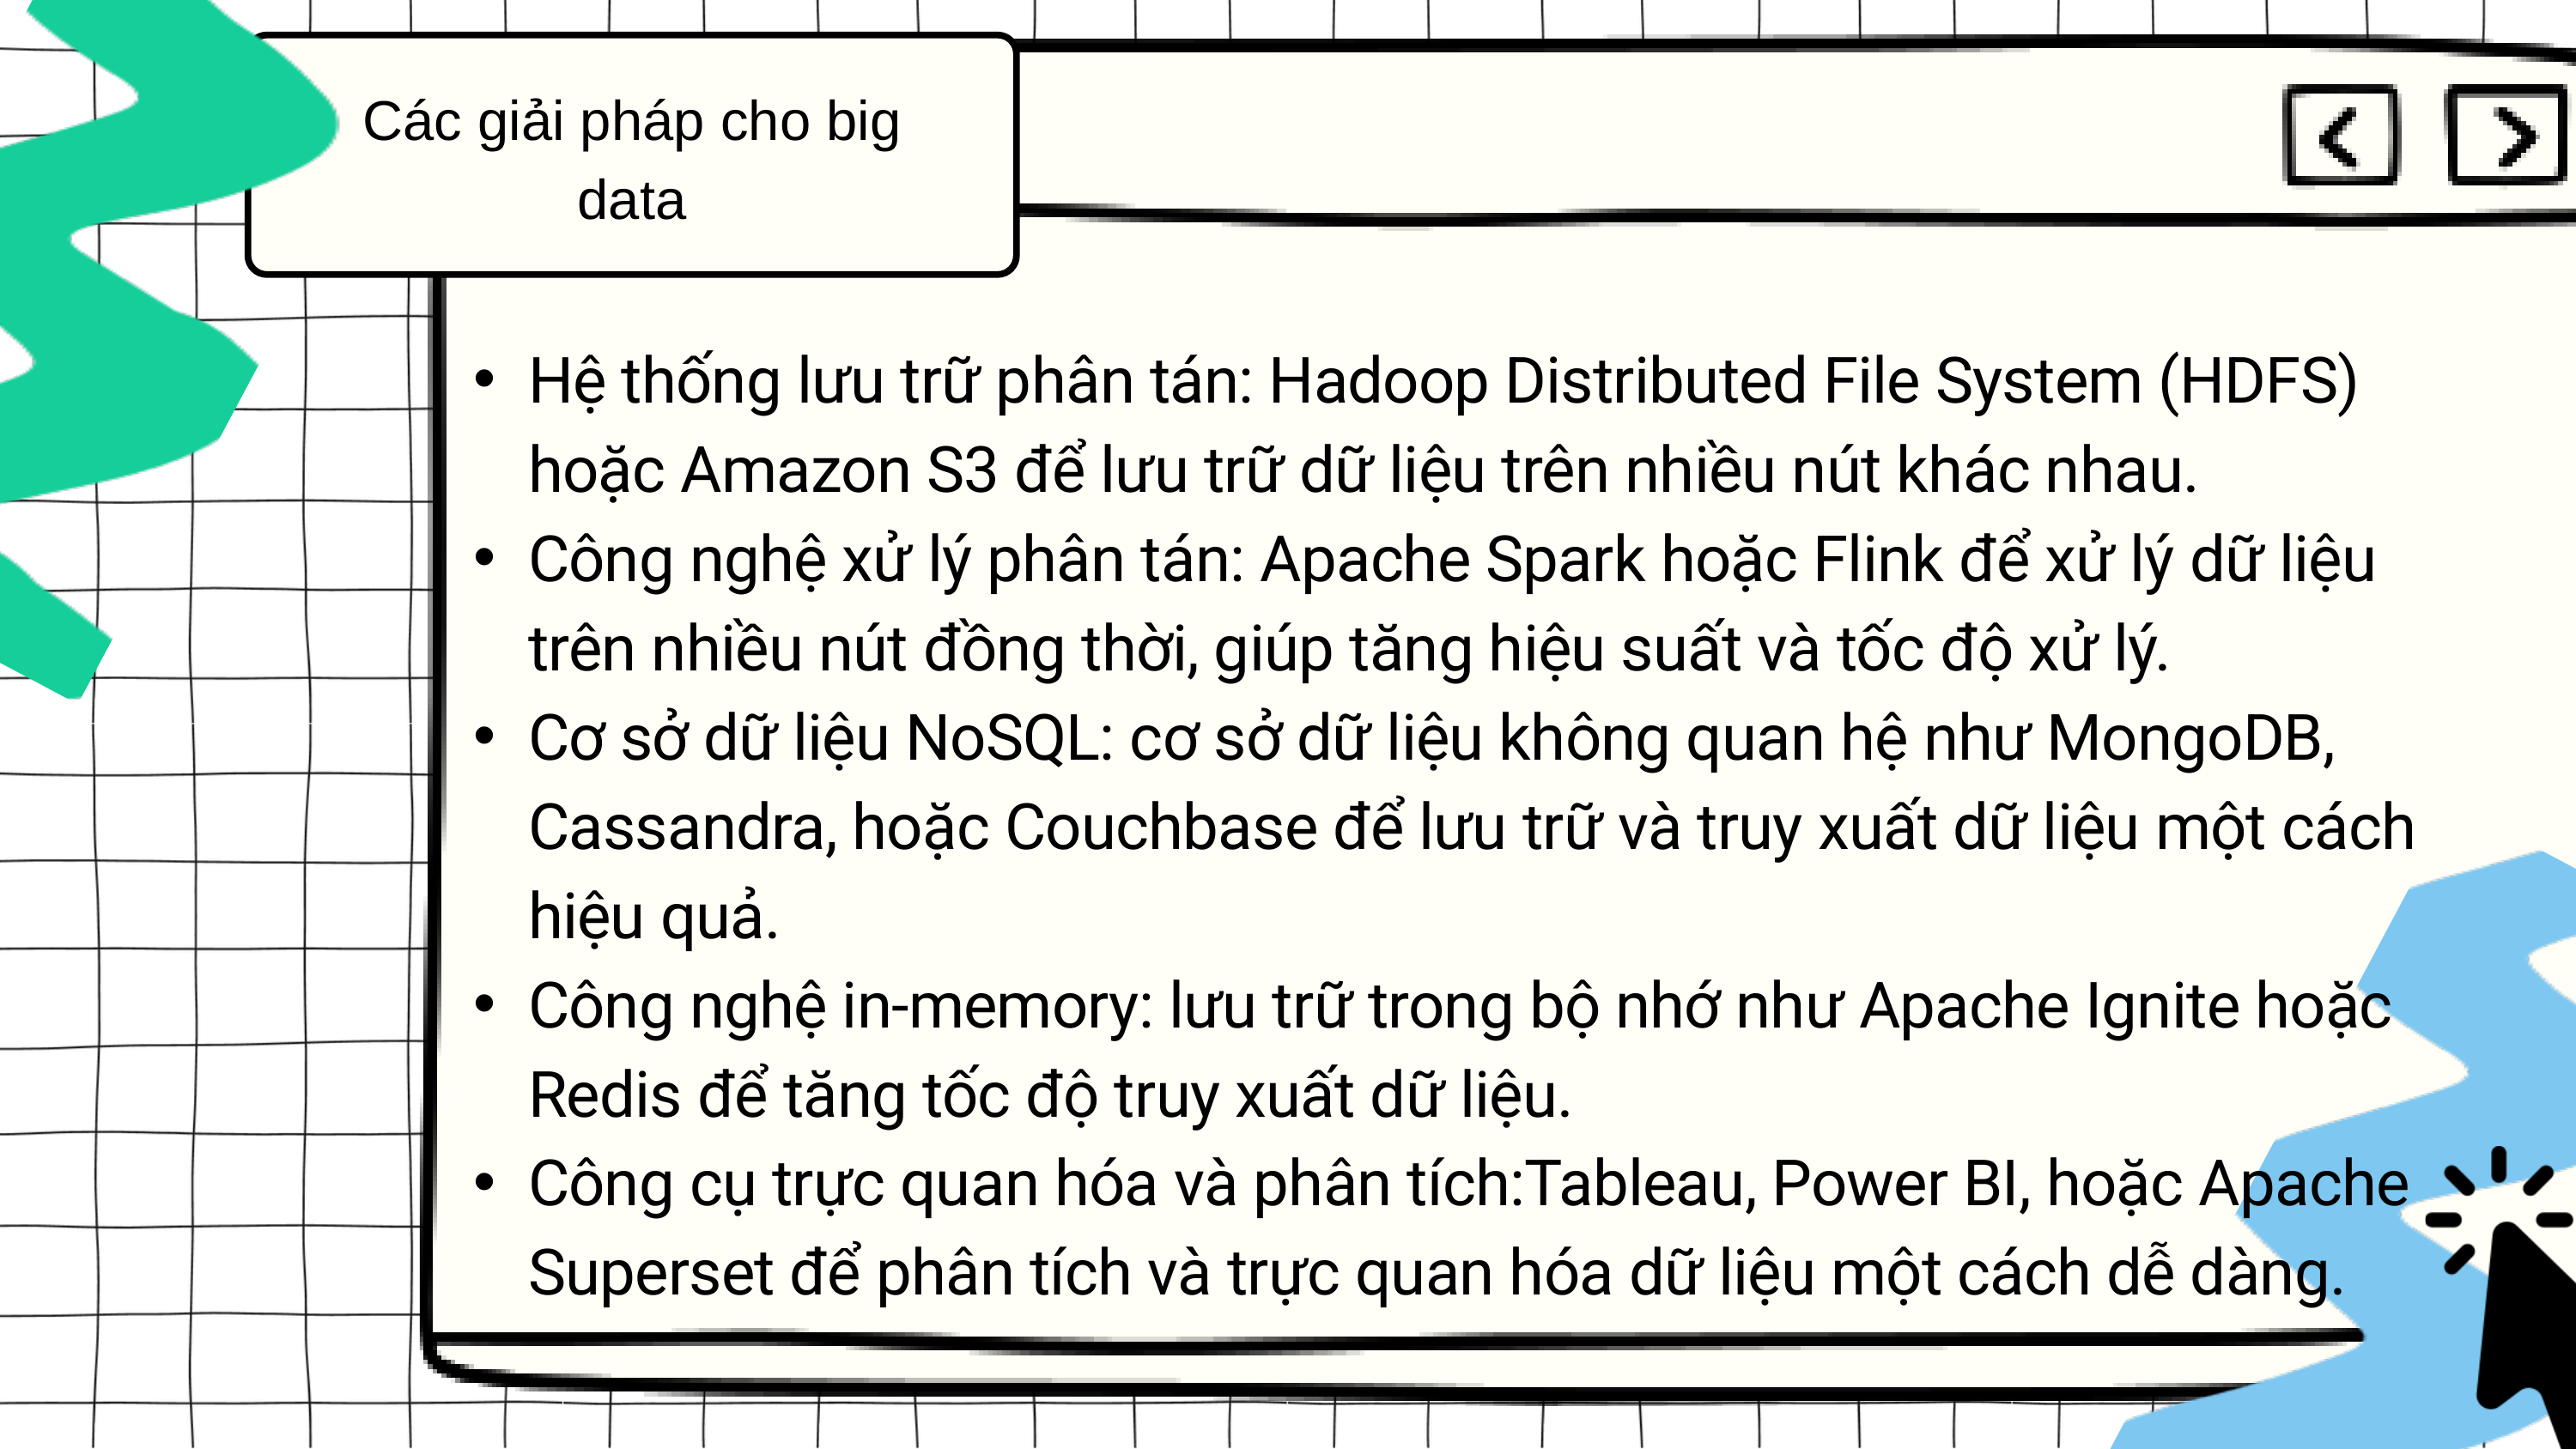

Các giải pháp cho big data
Hệ thống lưu trữ phân tán: Hadoop Distributed File System (HDFS) hoặc Amazon S3 để lưu trữ dữ liệu trên nhiều nút khác nhau.
Công nghệ xử lý phân tán: Apache Spark hoặc Flink để xử lý dữ liệu trên nhiều nút đồng thời, giúp tăng hiệu suất và tốc độ xử lý.
Cơ sở dữ liệu NoSQL: cơ sở dữ liệu không quan hệ như MongoDB, Cassandra, hoặc Couchbase để lưu trữ và truy xuất dữ liệu một cách hiệu quả.
Công nghệ in-memory: lưu trữ trong bộ nhớ như Apache Ignite hoặc Redis để tăng tốc độ truy xuất dữ liệu.
Công cụ trực quan hóa và phân tích:Tableau, Power BI, hoặc Apache Superset để phân tích và trực quan hóa dữ liệu một cách dễ dàng.